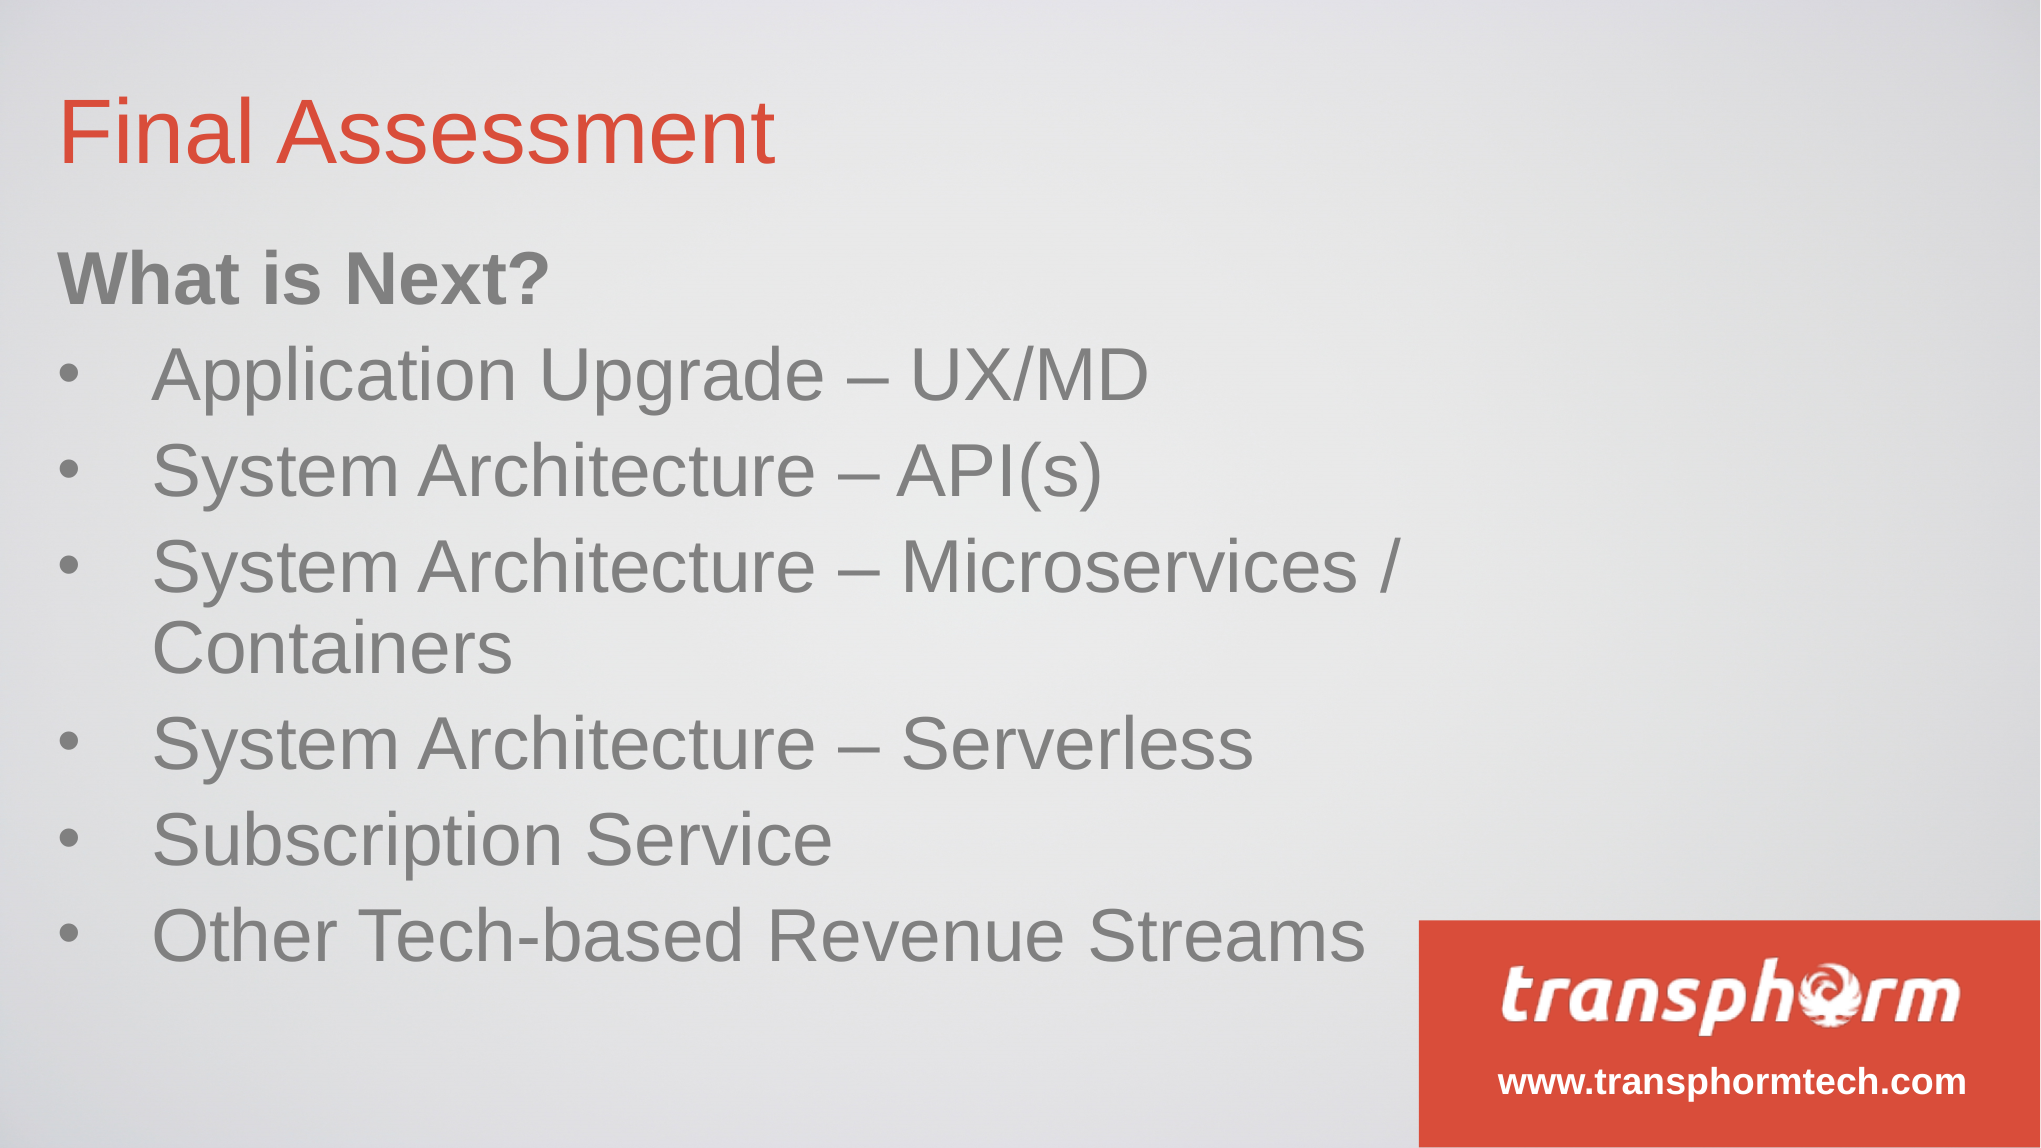

Final Assessment
What is Next?
Application Upgrade – UX/MD
System Architecture – API(s)
System Architecture – Microservices / Containers
System Architecture – Serverless
Subscription Service
Other Tech-based Revenue Streams